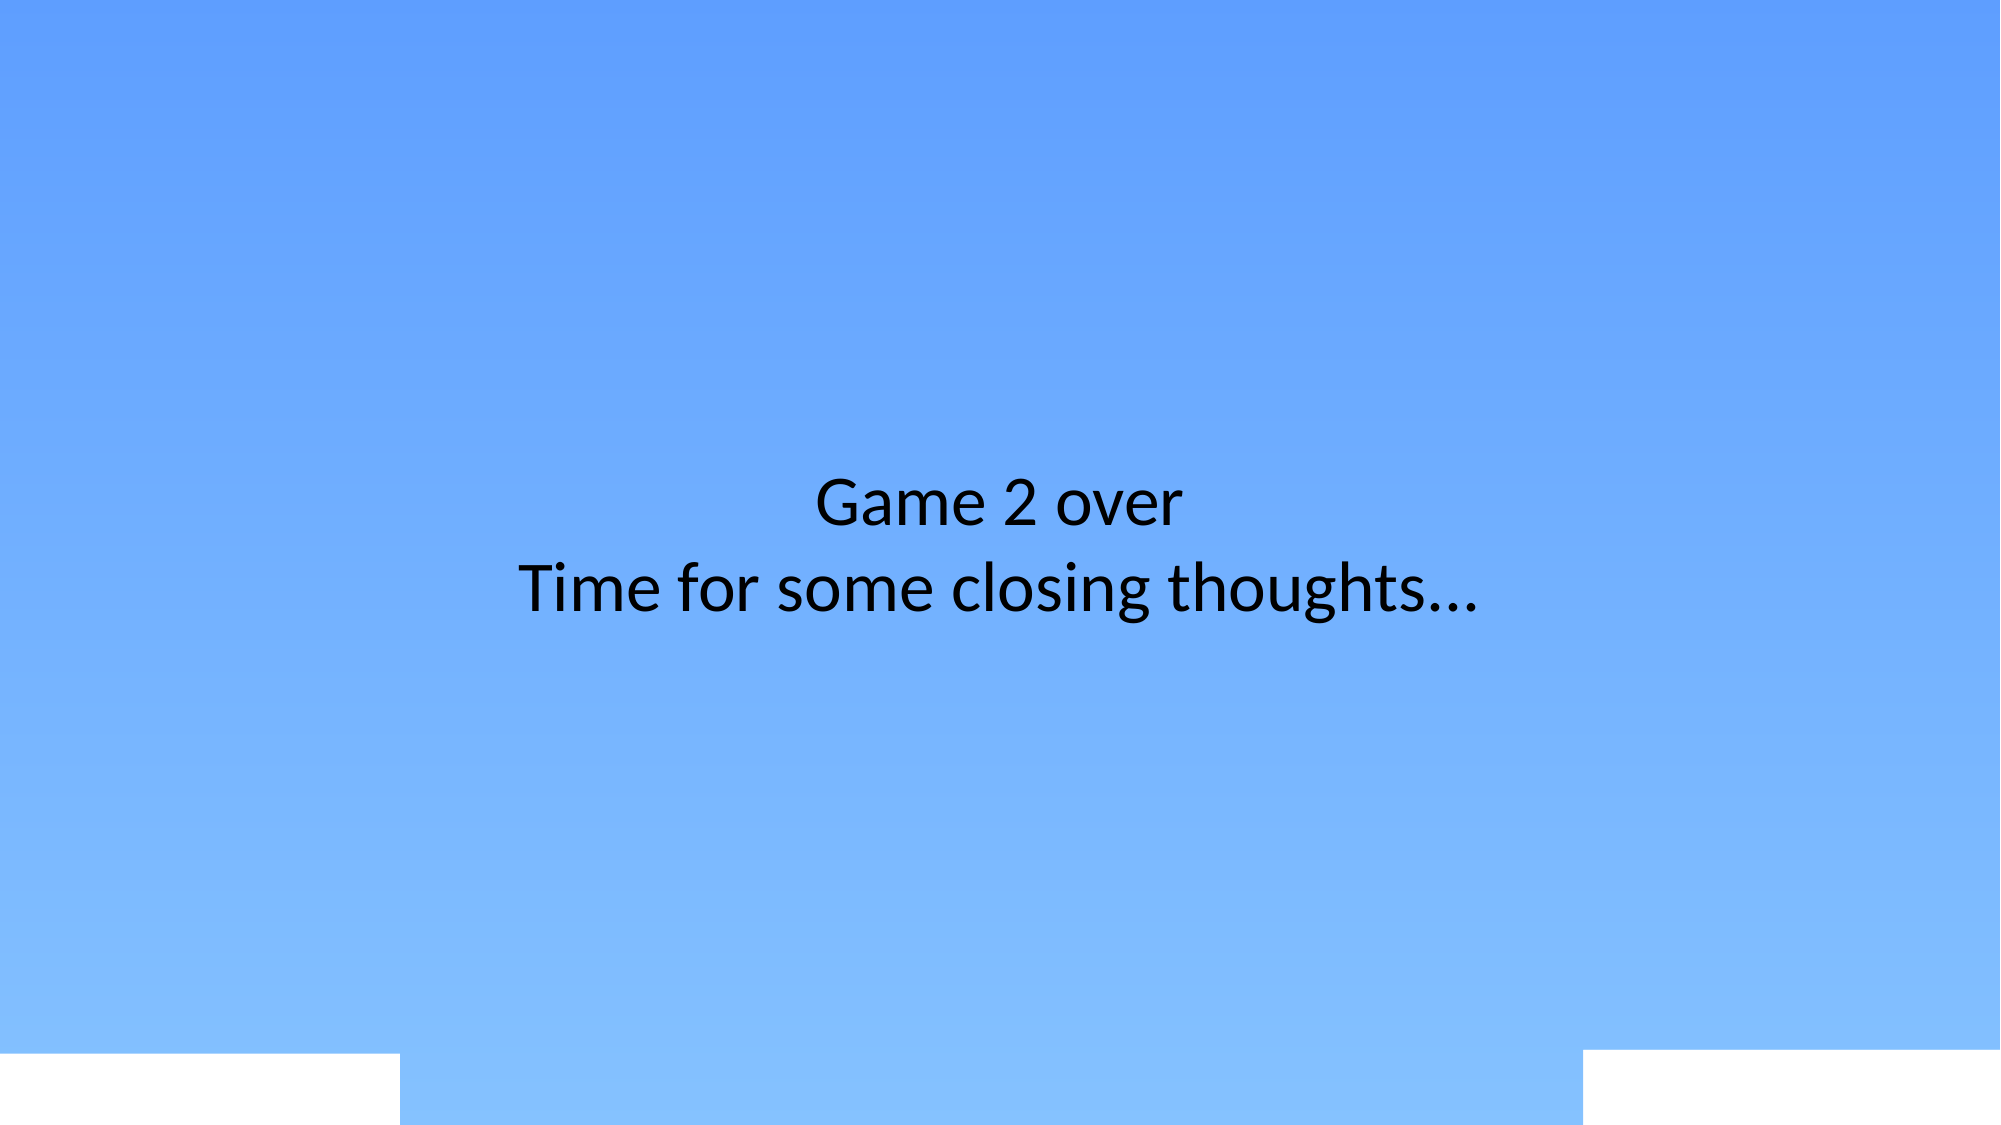

# Game 2 over Time for some closing thoughts...